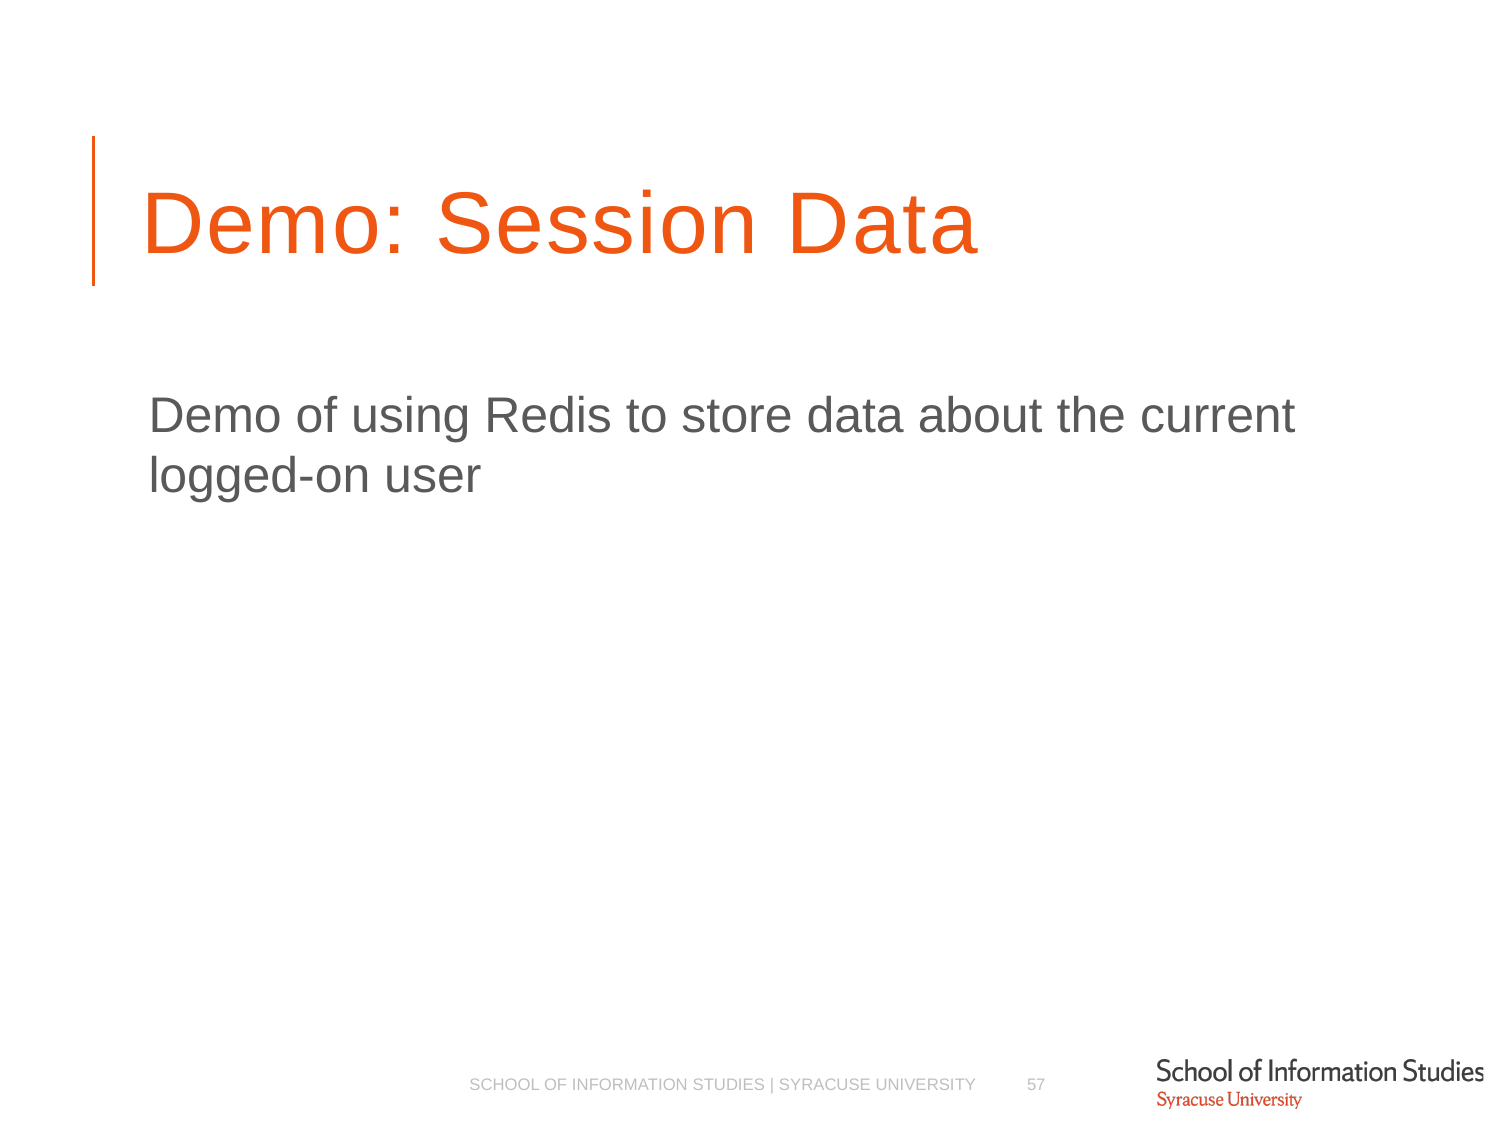

# Demo: Session Data
Demo of using Redis to store data about the current logged-on user
School of Information Studies | Syracuse University
57